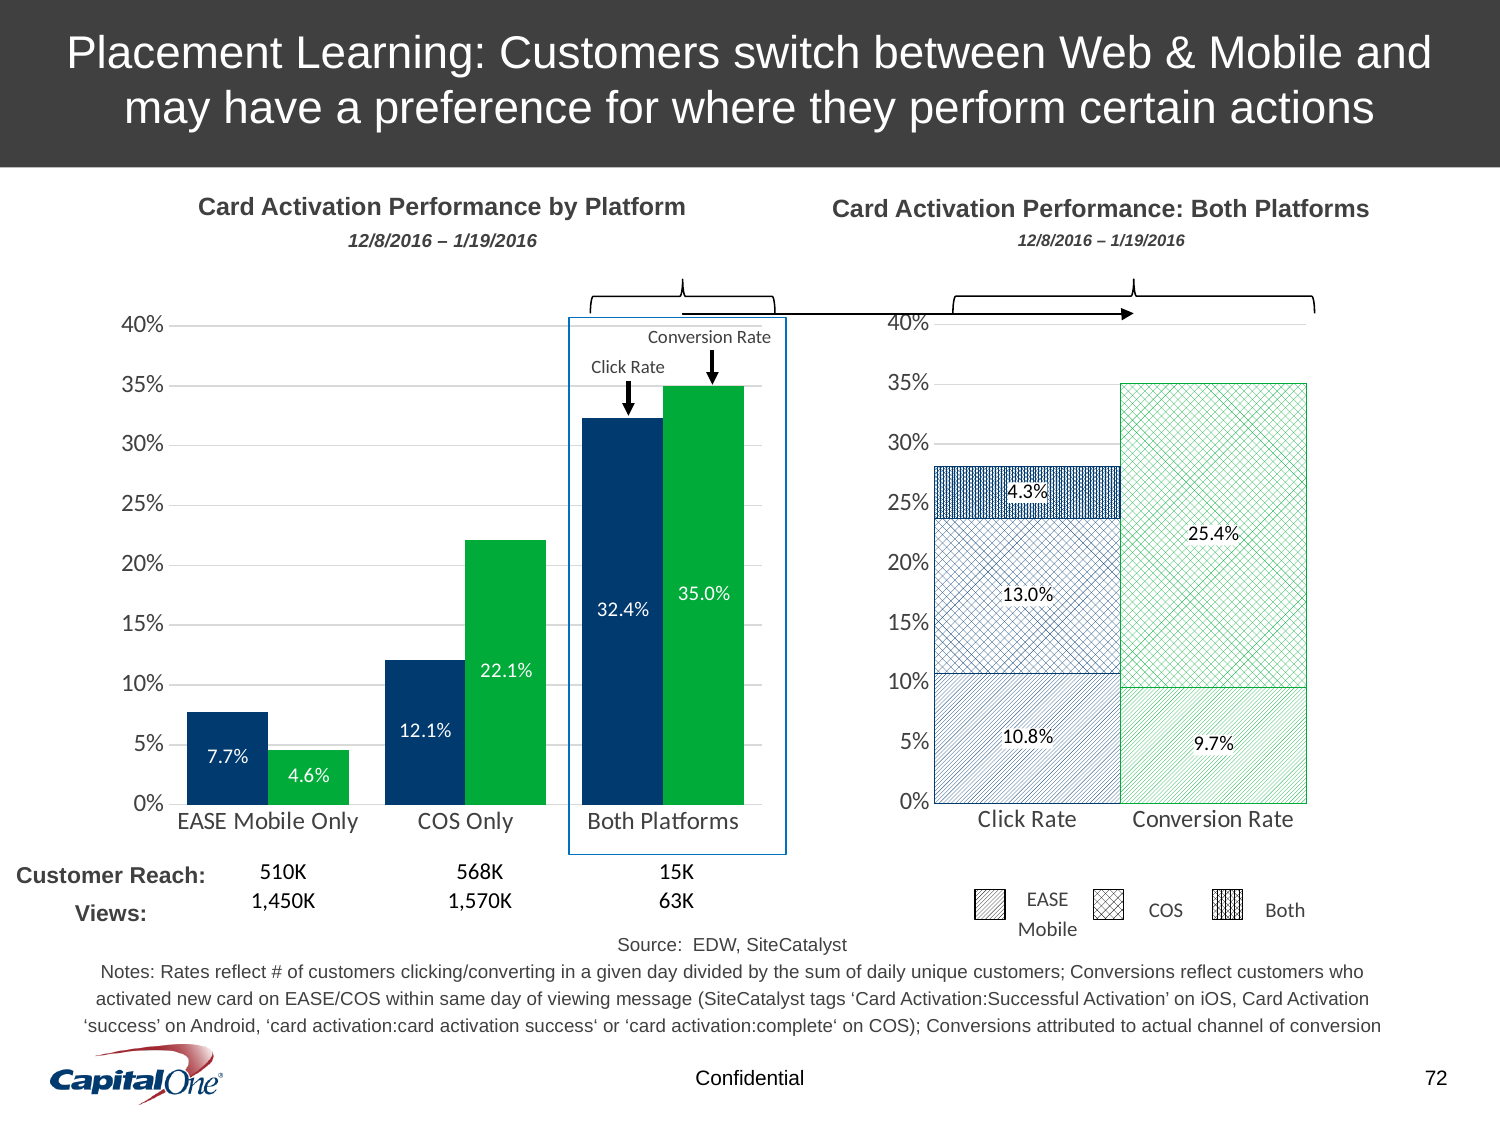

Placement Learning: Customers switch between Web & Mobile and may have a preference for where they perform certain actions

Card Activation Performance by Platform
12/8/2016 – 1/19/2016

### Chart

| Category | Click Rate | Conversion Rate |
|---|---|---|
| EASE Mobile Only | 0.0774971980548343 | 0.04584220314128323 |
| COS Only | 0.12056193995848732 | 0.22102060446514454 |
| Both Platforms | 0.3235121493132997 | 0.35021716163869 |
Card Activation Performance: Both Platforms
12/8/2016 – 1/19/2016

### Chart

| Category | EASE Mobile | COS | Both |
|---|---|---|---|
| Click Rate | 0.108 | 0.13 | 0.043 |
| Conversion Rate | 0.097 | 0.254 | None |
Conversion Rate

Click Rate
Customer Reach:
Views:
| 510K | 568K | 15K |
| --- | --- | --- |
| 1,450K | 1,570K | 63K |
EASE Mobile
Both
COS

Source:  EDW, SiteCatalyst
Notes: Rates reflect # of customers clicking/converting in a given day divided by the sum of daily unique customers; Conversions reflect customers who activated new card on EASE/COS within same day of viewing message (SiteCatalyst tags ‘Card Activation:Successful Activation’ on iOS, Card Activation ‘success’ on Android, ‘card activation:card activation success‘ or ‘card activation:complete‘ on COS); Conversions attributed to actual channel of conversion